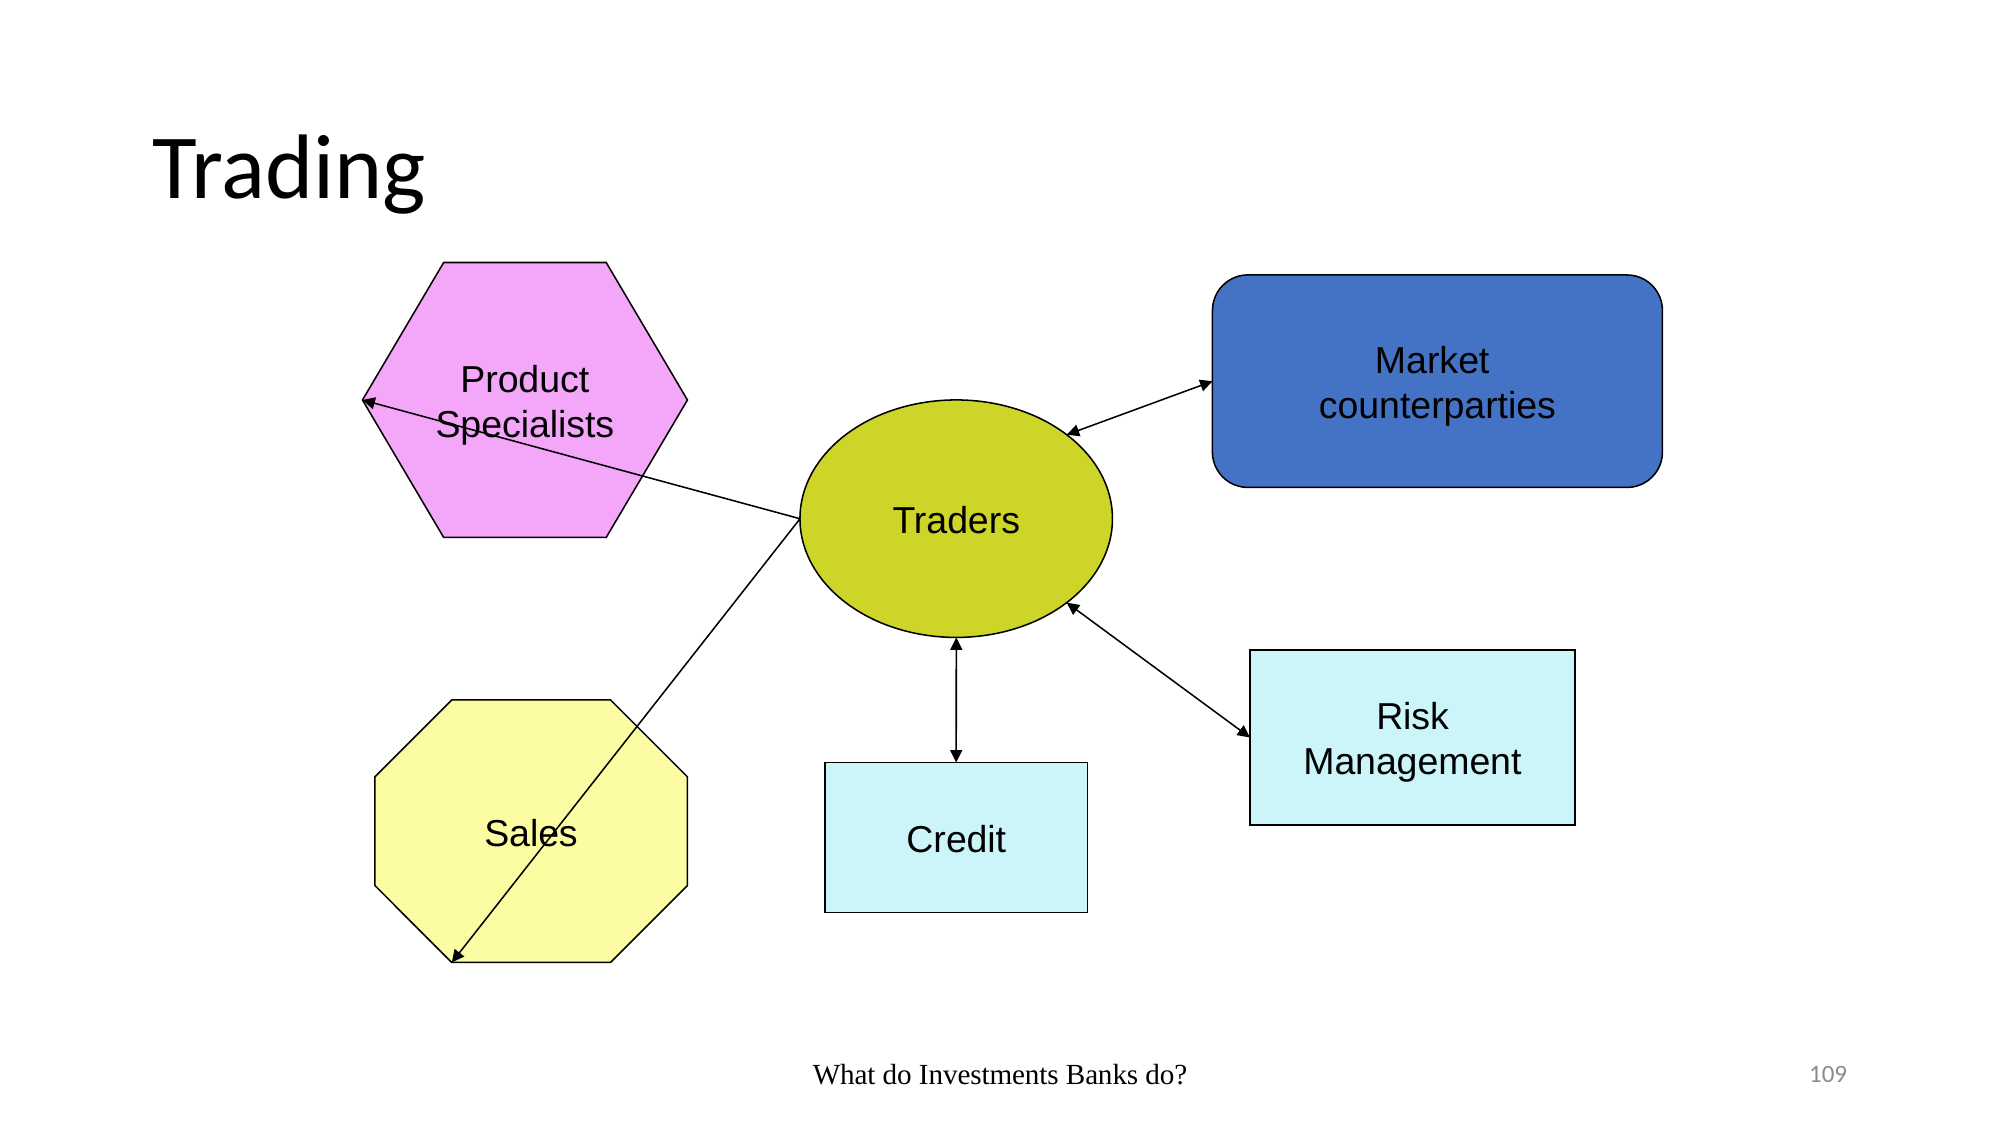

# Trading
Product
Specialists
Market
counterparties
Traders
Risk
Management
Sales
Credit
109
What do Investments Banks do?